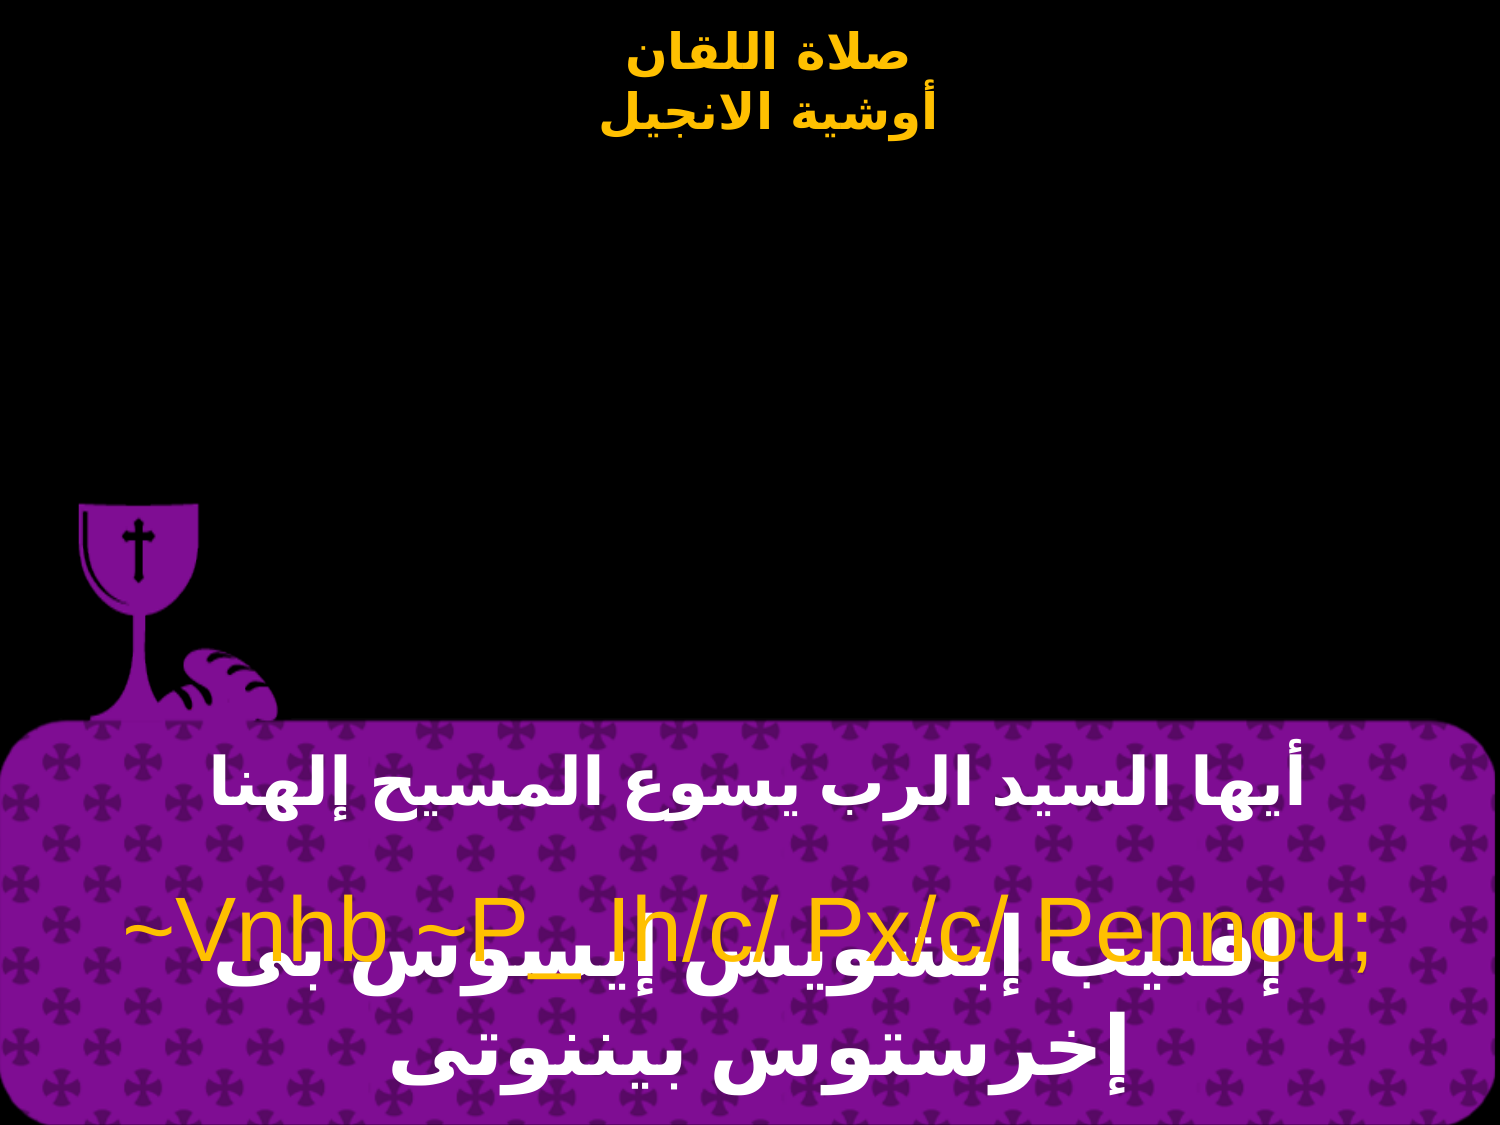

# أيها السيد الرب يسوع المسيح إلهنا
~Vnhb ~P_ Ih/c/ Px/c/ Pennou;
إفنيب إبشويس إيسوس بى إخرستوس بيننوتى